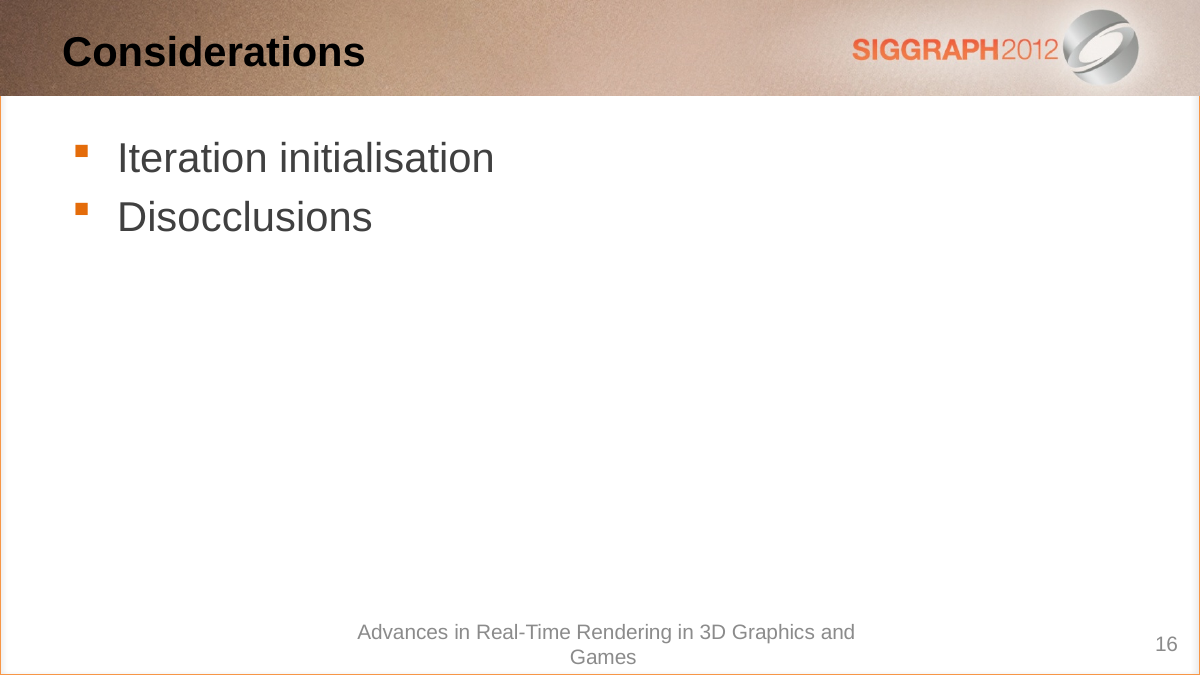

# Considerations
Iteration initialisation
Disocclusions
Advances in Real-Time Rendering in 3D Graphics and Games
16